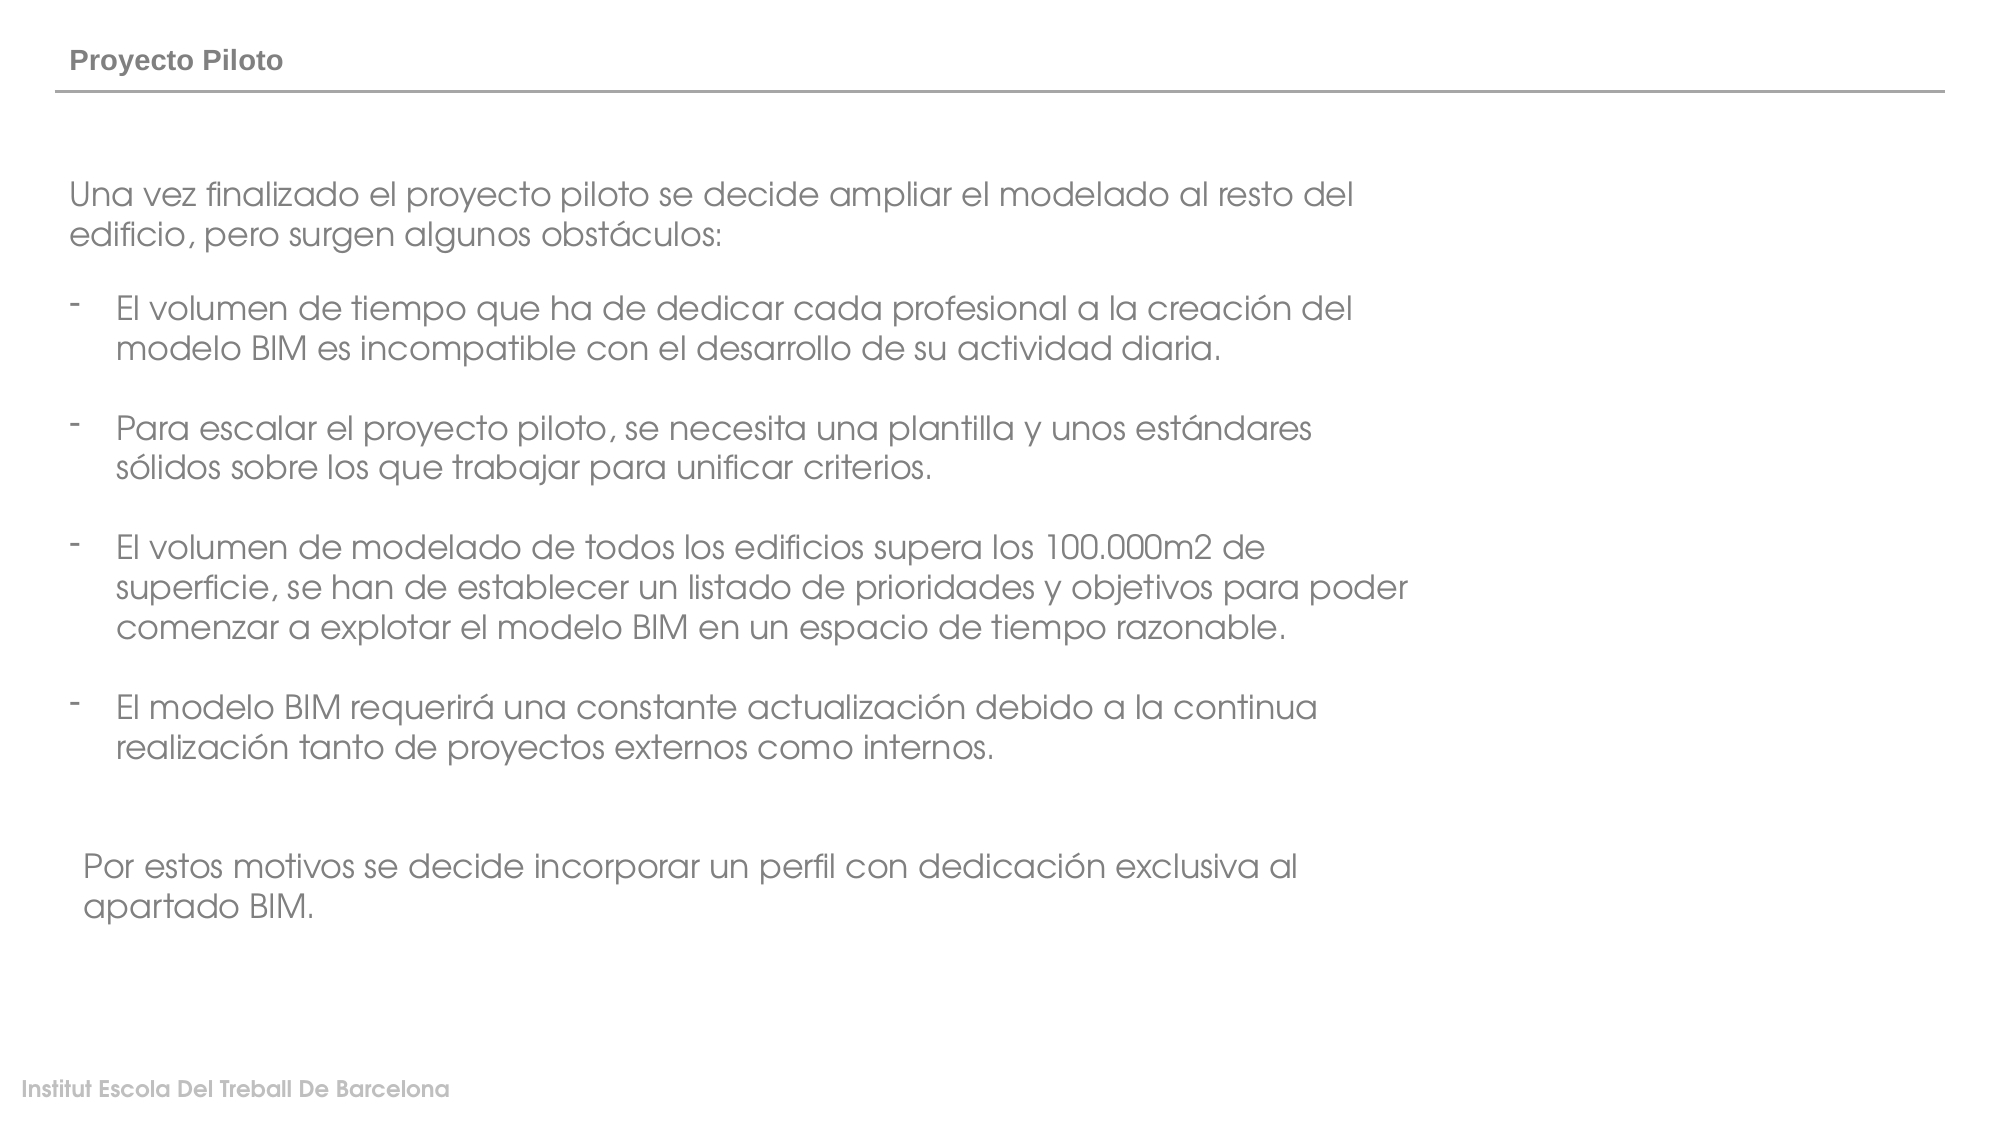

Proyecto Piloto
Una vez finalizado el proyecto piloto se decide ampliar el modelado al resto del edificio, pero surgen algunos obstáculos:
El volumen de tiempo que ha de dedicar cada profesional a la creación del modelo BIM es incompatible con el desarrollo de su actividad diaria.

Para escalar el proyecto piloto, se necesita una plantilla y unos estándares sólidos sobre los que trabajar para unificar criterios.

El volumen de modelado de todos los edificios supera los 100.000m2 de superficie, se han de establecer un listado de prioridades y objetivos para poder comenzar a explotar el modelo BIM en un espacio de tiempo razonable.

El modelo BIM requerirá una constante actualización debido a la continua realización tanto de proyectos externos como internos.

Por estos motivos se decide incorporar un perfil con dedicación exclusiva al apartado BIM.
 Institut Escola Del Treball De Barcelona